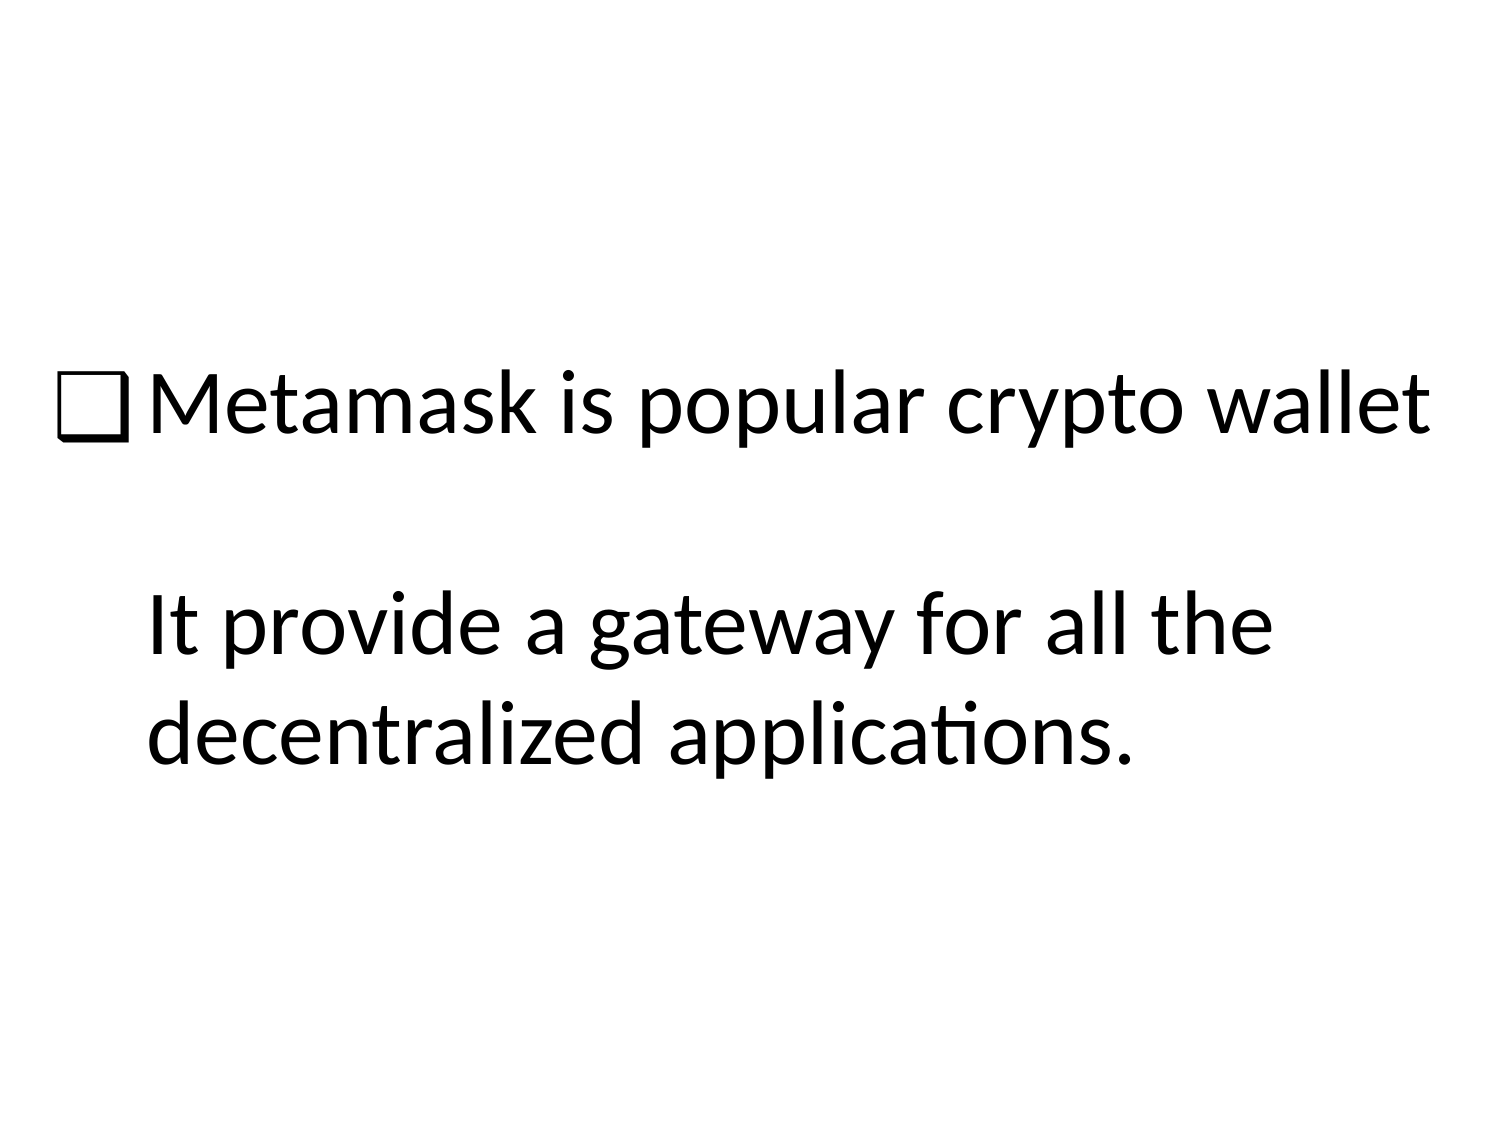

# Metamask is popular crypto wallet It provide a gateway for all the decentralized applications.